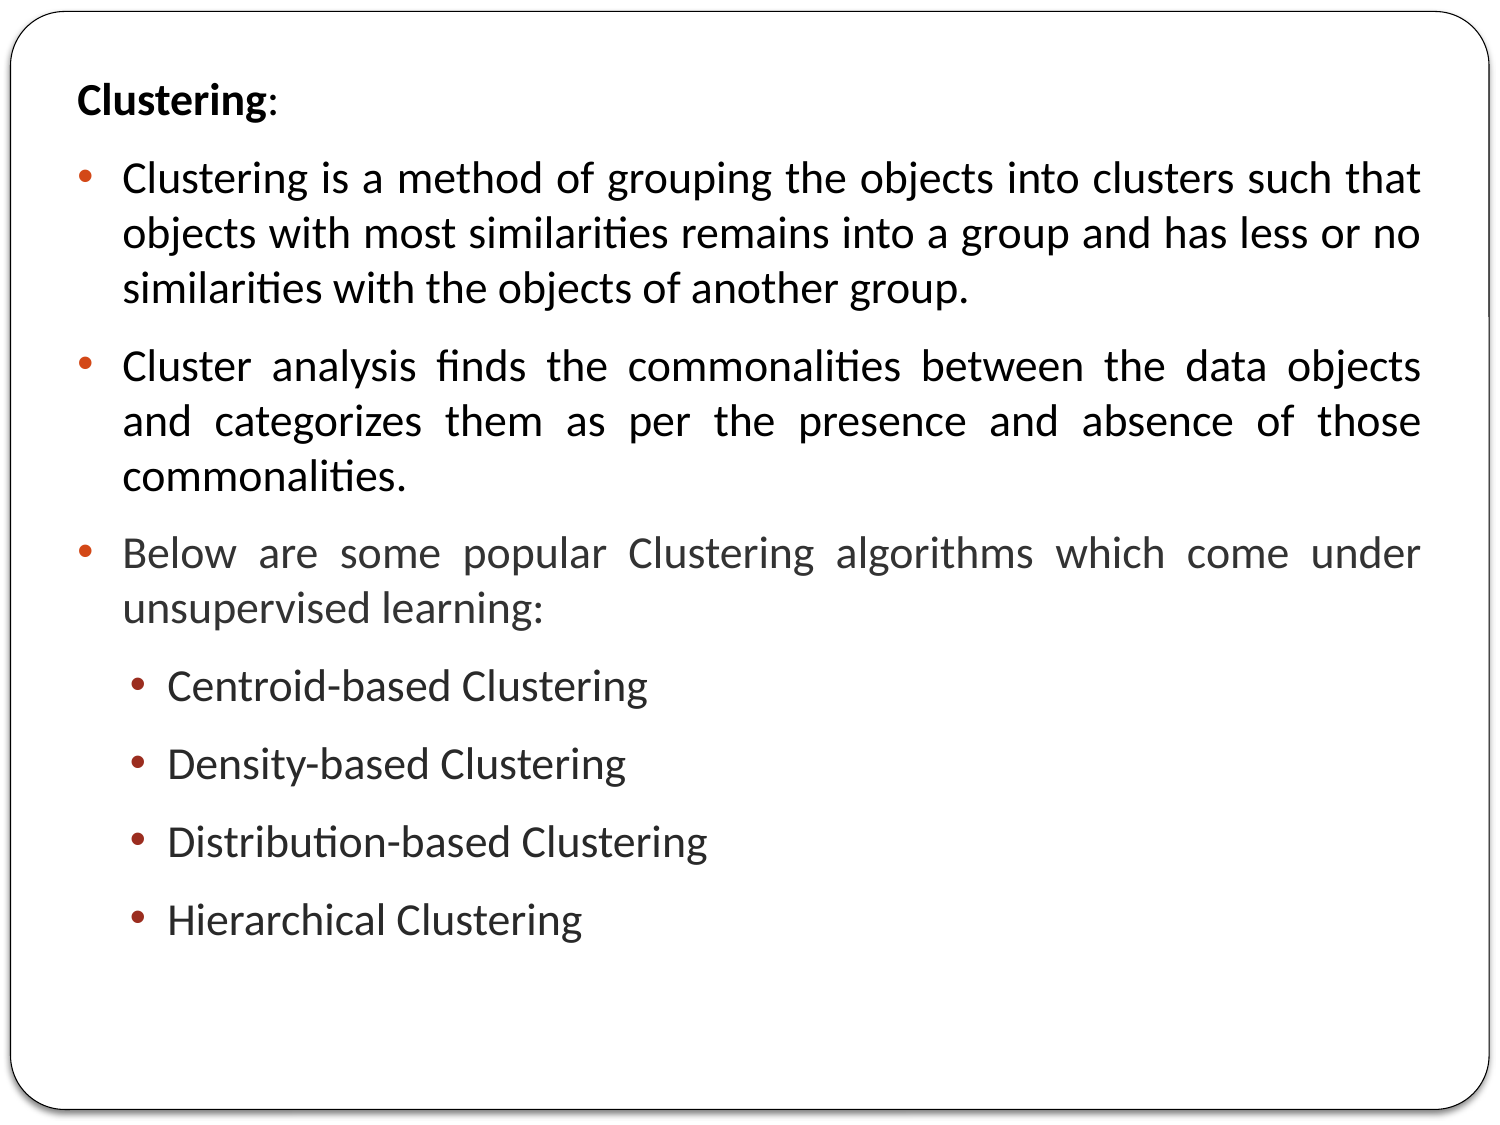

Clustering:
Clustering is a method of grouping the objects into clusters such that objects with most similarities remains into a group and has less or no similarities with the objects of another group.
Cluster analysis finds the commonalities between the data objects and categorizes them as per the presence and absence of those commonalities.
Below are some popular Clustering algorithms which come under unsupervised learning:
Centroid-based Clustering
Density-based Clustering
Distribution-based Clustering
Hierarchical Clustering